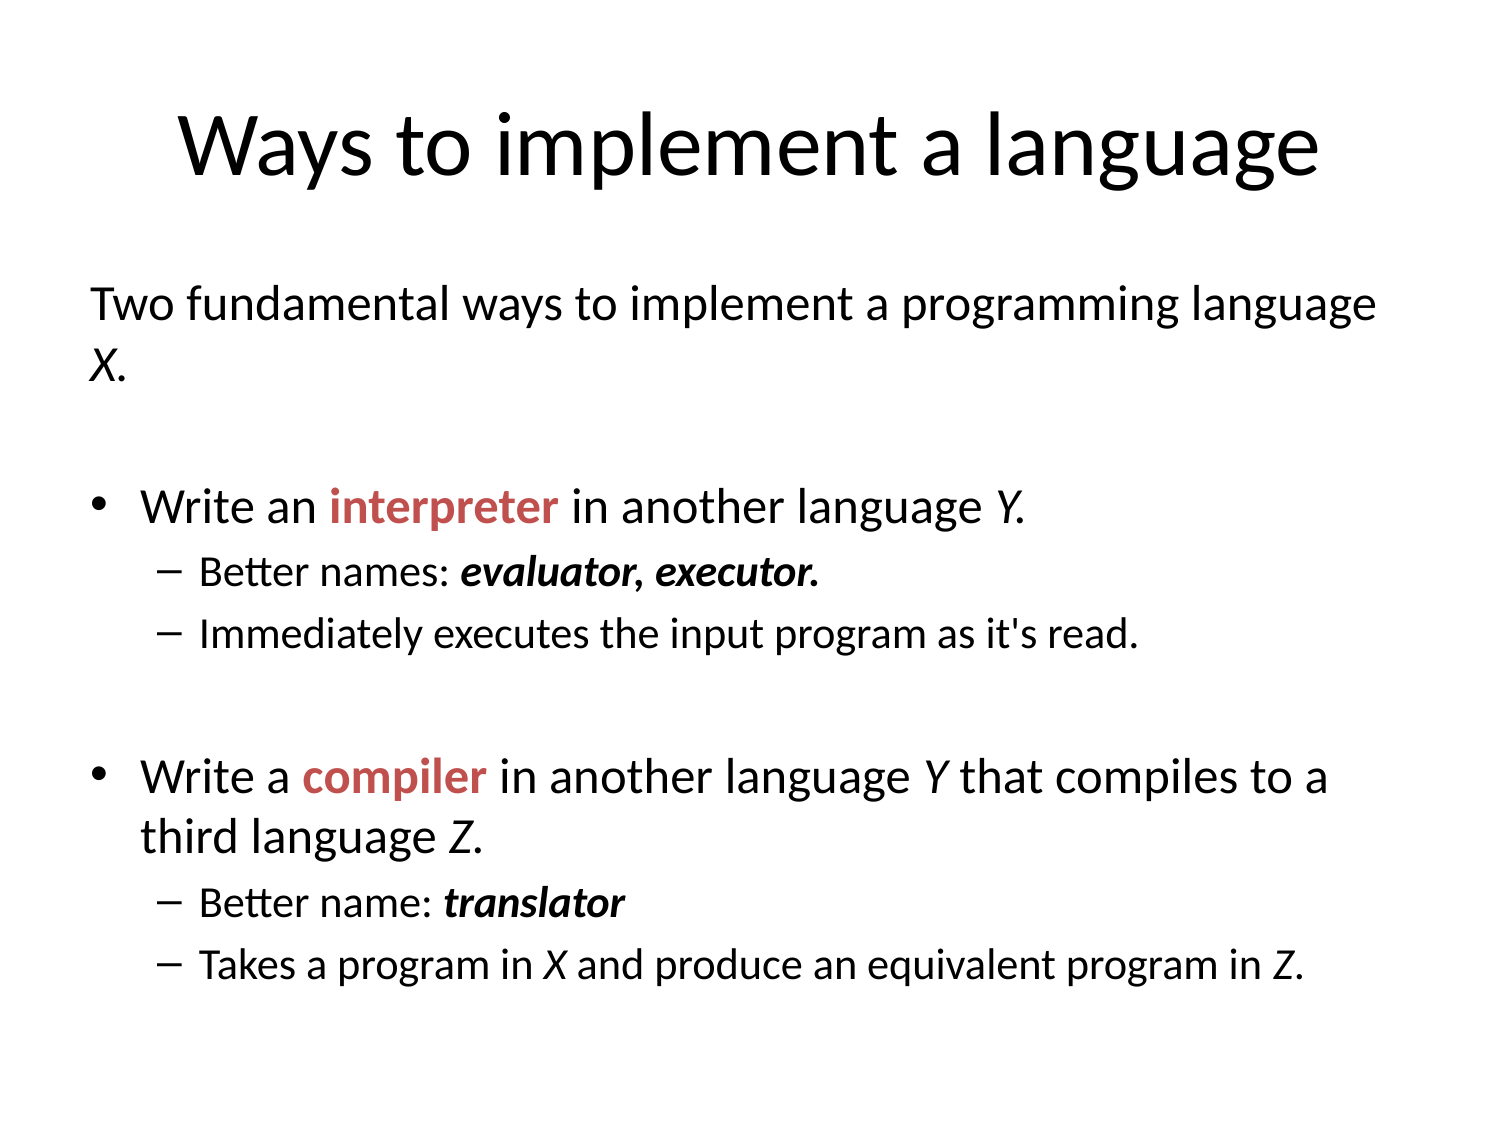

# Ways to implement a language
Two fundamental ways to implement a programming language X.

Write an interpreter in another language Y.
Better names: evaluator, executor.
Immediately executes the input program as it's read.

Write a compiler in another language Y that compiles to a third language Z.
Better name: translator
Takes a program in X and produce an equivalent program in Z.